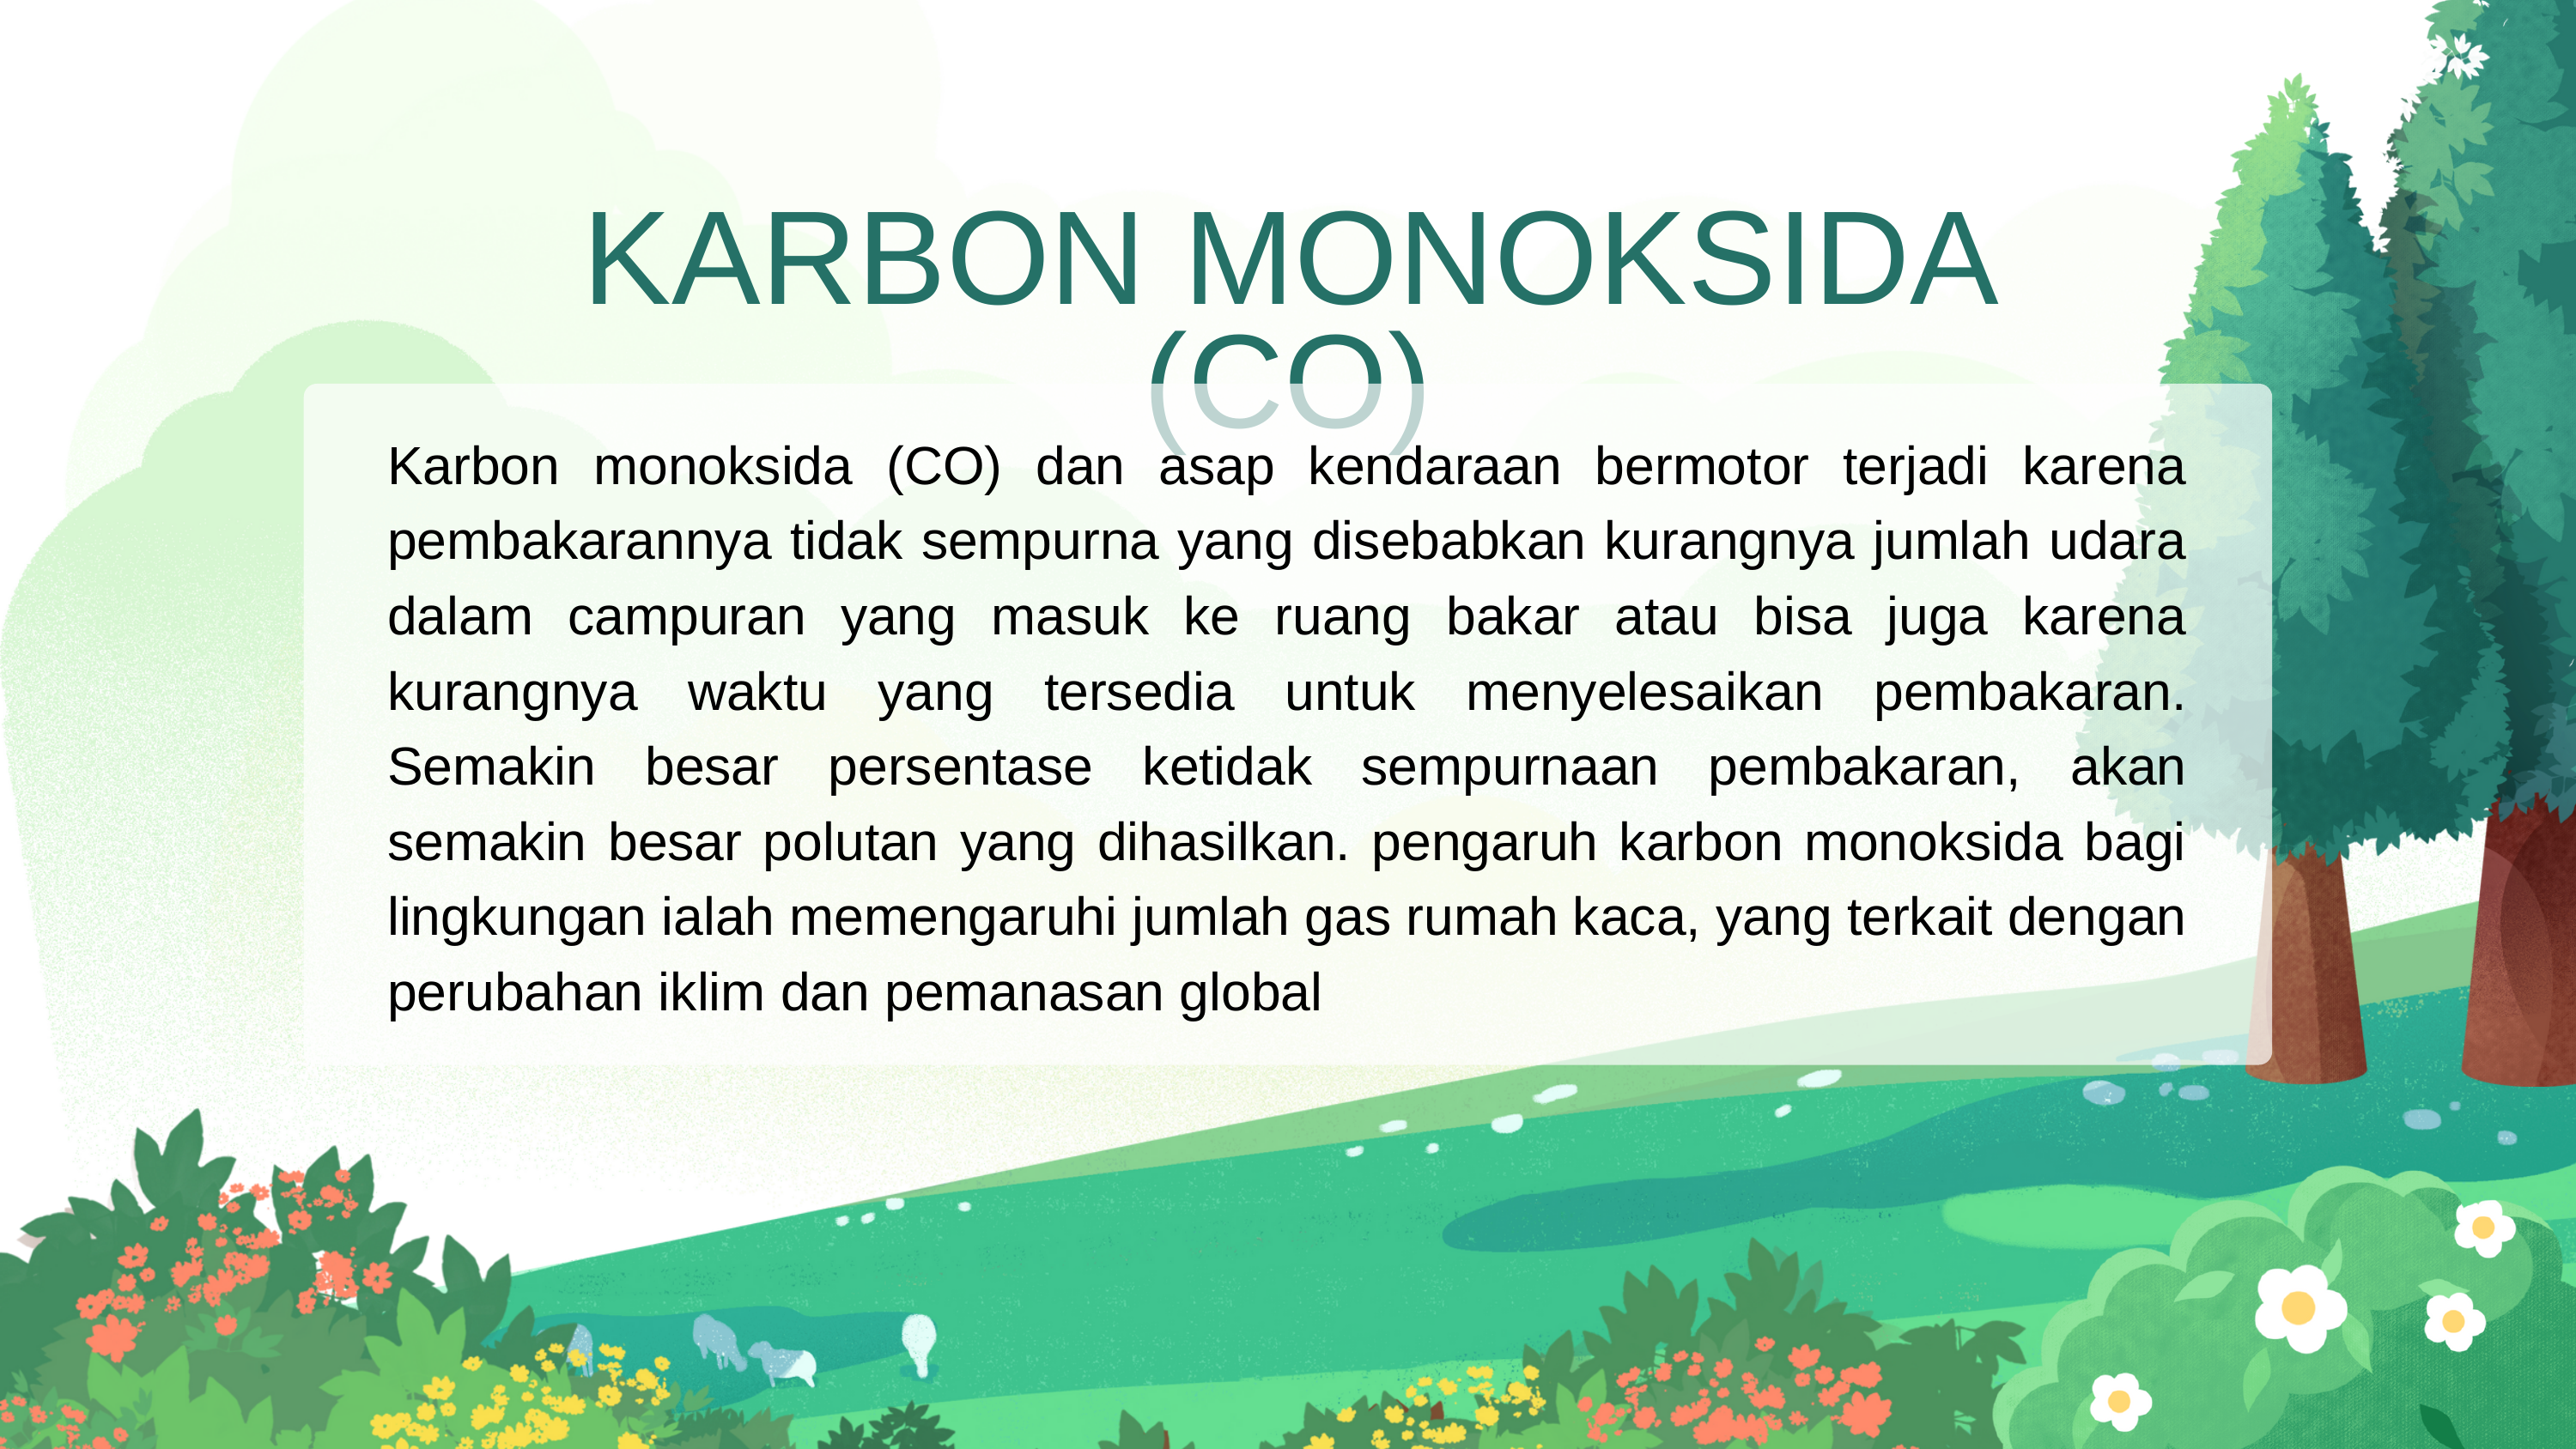

KARBON MONOKSIDA (CO)

Karbon monoksida (CO) dan asap kendaraan bermotor terjadi karena pembakarannya tidak sempurna yang disebabkan kurangnya jumlah udara dalam campuran yang masuk ke ruang bakar atau bisa juga karena kurangnya waktu yang tersedia untuk menyelesaikan pembakaran. Semakin besar persentase ketidak sempurnaan pembakaran, akan semakin besar polutan yang dihasilkan. pengaruh karbon monoksida bagi lingkungan ialah memengaruhi jumlah gas rumah kaca, yang terkait dengan perubahan iklim dan pemanasan global